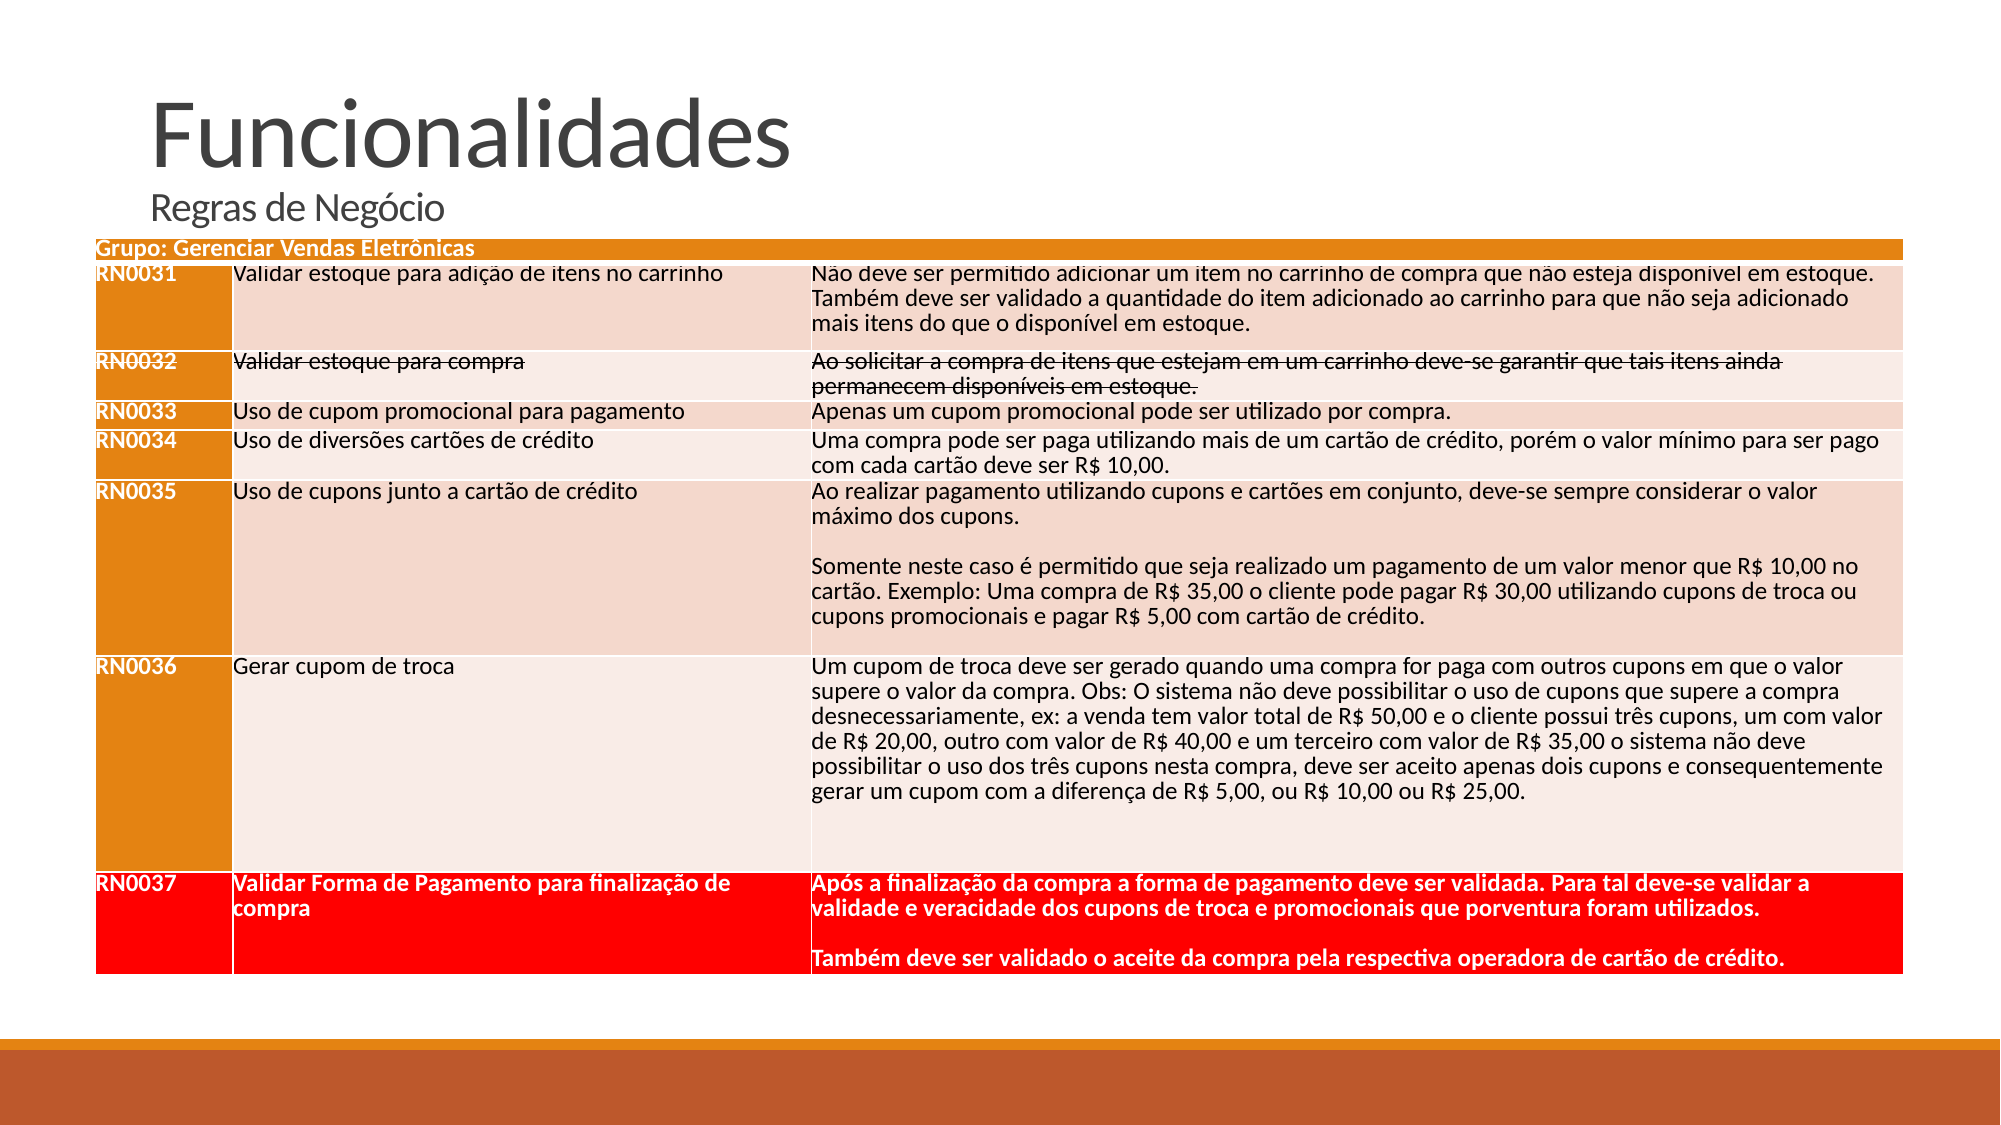

# Funcionalidades Regras de Negócio
| Grupo: Gerenciar Vendas Eletrônicas |  |  |
| --- | --- | --- |
| RN0031 | Validar estoque para adição de itens no carrinho | Não deve ser permitido adicionar um item no carrinho de compra que não esteja disponível em estoque. Também deve ser validado a quantidade do item adicionado ao carrinho para que não seja adicionado mais itens do que o disponível em estoque. |
| RN0032 | Validar estoque para compra | Ao solicitar a compra de itens que estejam em um carrinho deve-se garantir que tais itens ainda permanecem disponíveis em estoque. |
| RN0033 | Uso de cupom promocional para pagamento | Apenas um cupom promocional pode ser utilizado por compra. |
| RN0034 | Uso de diversões cartões de crédito | Uma compra pode ser paga utilizando mais de um cartão de crédito, porém o valor mínimo para ser pago com cada cartão deve ser R$ 10,00. |
| RN0035 | Uso de cupons junto a cartão de crédito | Ao realizar pagamento utilizando cupons e cartões em conjunto, deve-se sempre considerar o valor máximo dos cupons.    Somente neste caso é permitido que seja realizado um pagamento de um valor menor que R$ 10,00 no cartão. Exemplo: Uma compra de R$ 35,00 o cliente pode pagar R$ 30,00 utilizando cupons de troca ou cupons promocionais e pagar R$ 5,00 com cartão de crédito. |
| RN0036 | Gerar cupom de troca | Um cupom de troca deve ser gerado quando uma compra for paga com outros cupons em que o valor supere o valor da compra. Obs: O sistema não deve possibilitar o uso de cupons que supere a compra desnecessariamente, ex: a venda tem valor total de R$ 50,00 e o cliente possui três cupons, um com valor de R$ 20,00, outro com valor de R$ 40,00 e um terceiro com valor de R$ 35,00 o sistema não deve possibilitar o uso dos três cupons nesta compra, deve ser aceito apenas dois cupons e consequentemente gerar um cupom com a diferença de R$ 5,00, ou R$ 10,00 ou R$ 25,00. |
| RN0037 | Validar Forma de Pagamento para finalização de compra | Após a finalização da compra a forma de pagamento deve ser validada. Para tal deve-se validar a validade e veracidade dos cupons de troca e promocionais que porventura foram utilizados.    Também deve ser validado o aceite da compra pela respectiva operadora de cartão de crédito. |